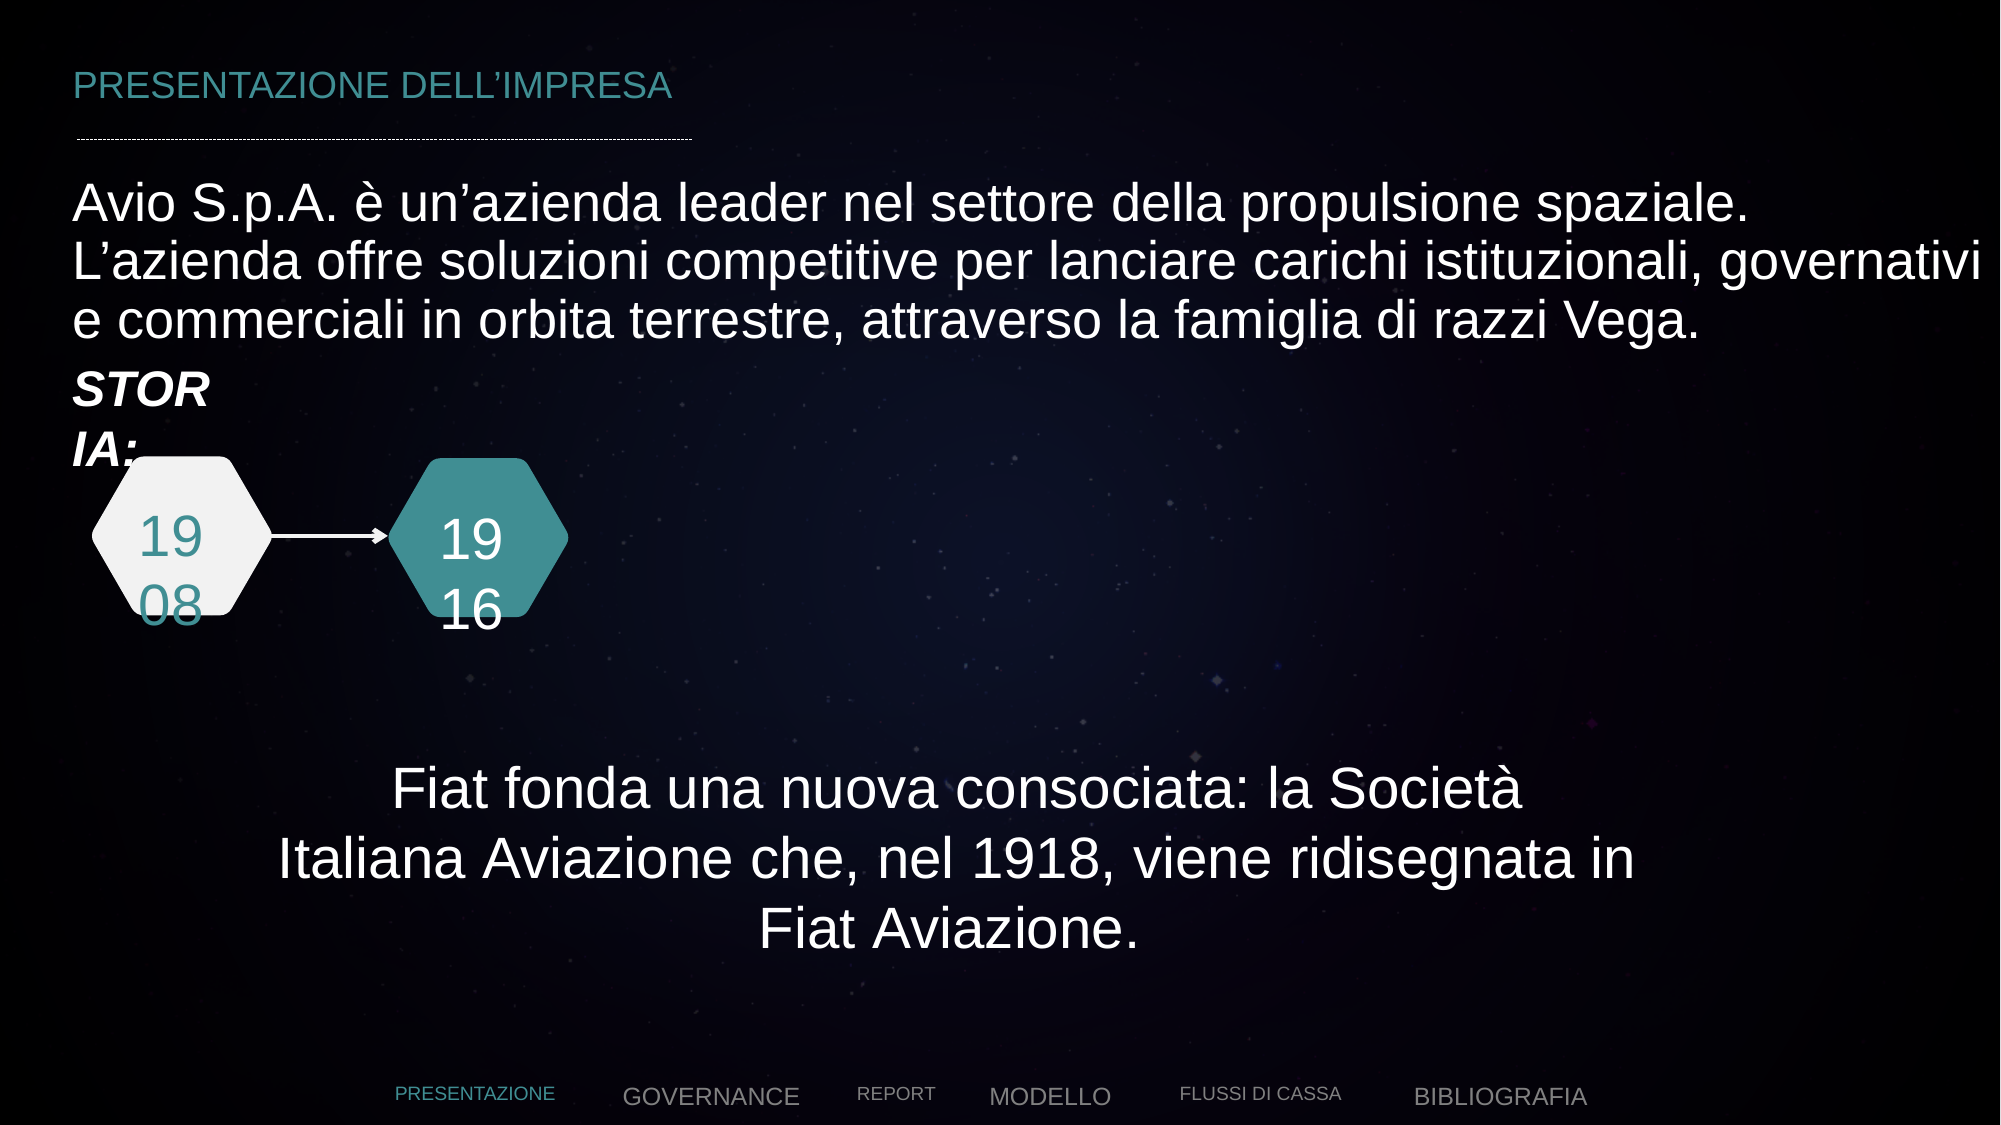

# PRESENTAZIONE DELL’IMPRESA

Avio S.p.A. è un’azienda leader nel settore della propulsione spaziale. L’azienda offre soluzioni competitive per lanciare carichi istituzionali, governativi e commerciali in orbita terrestre, attraverso la famiglia di razzi Vega.

STORIA:

1908
1916
Fiat fonda una nuova consociata: la Società Italiana Aviazione che, nel 1918, viene ridisegnata in Fiat Aviazione.

PRESENTAZIONE

GOVERNANCE

REPORT

MODELLO

FLUSSI DI CASSA

BIBLIOGRAFIA